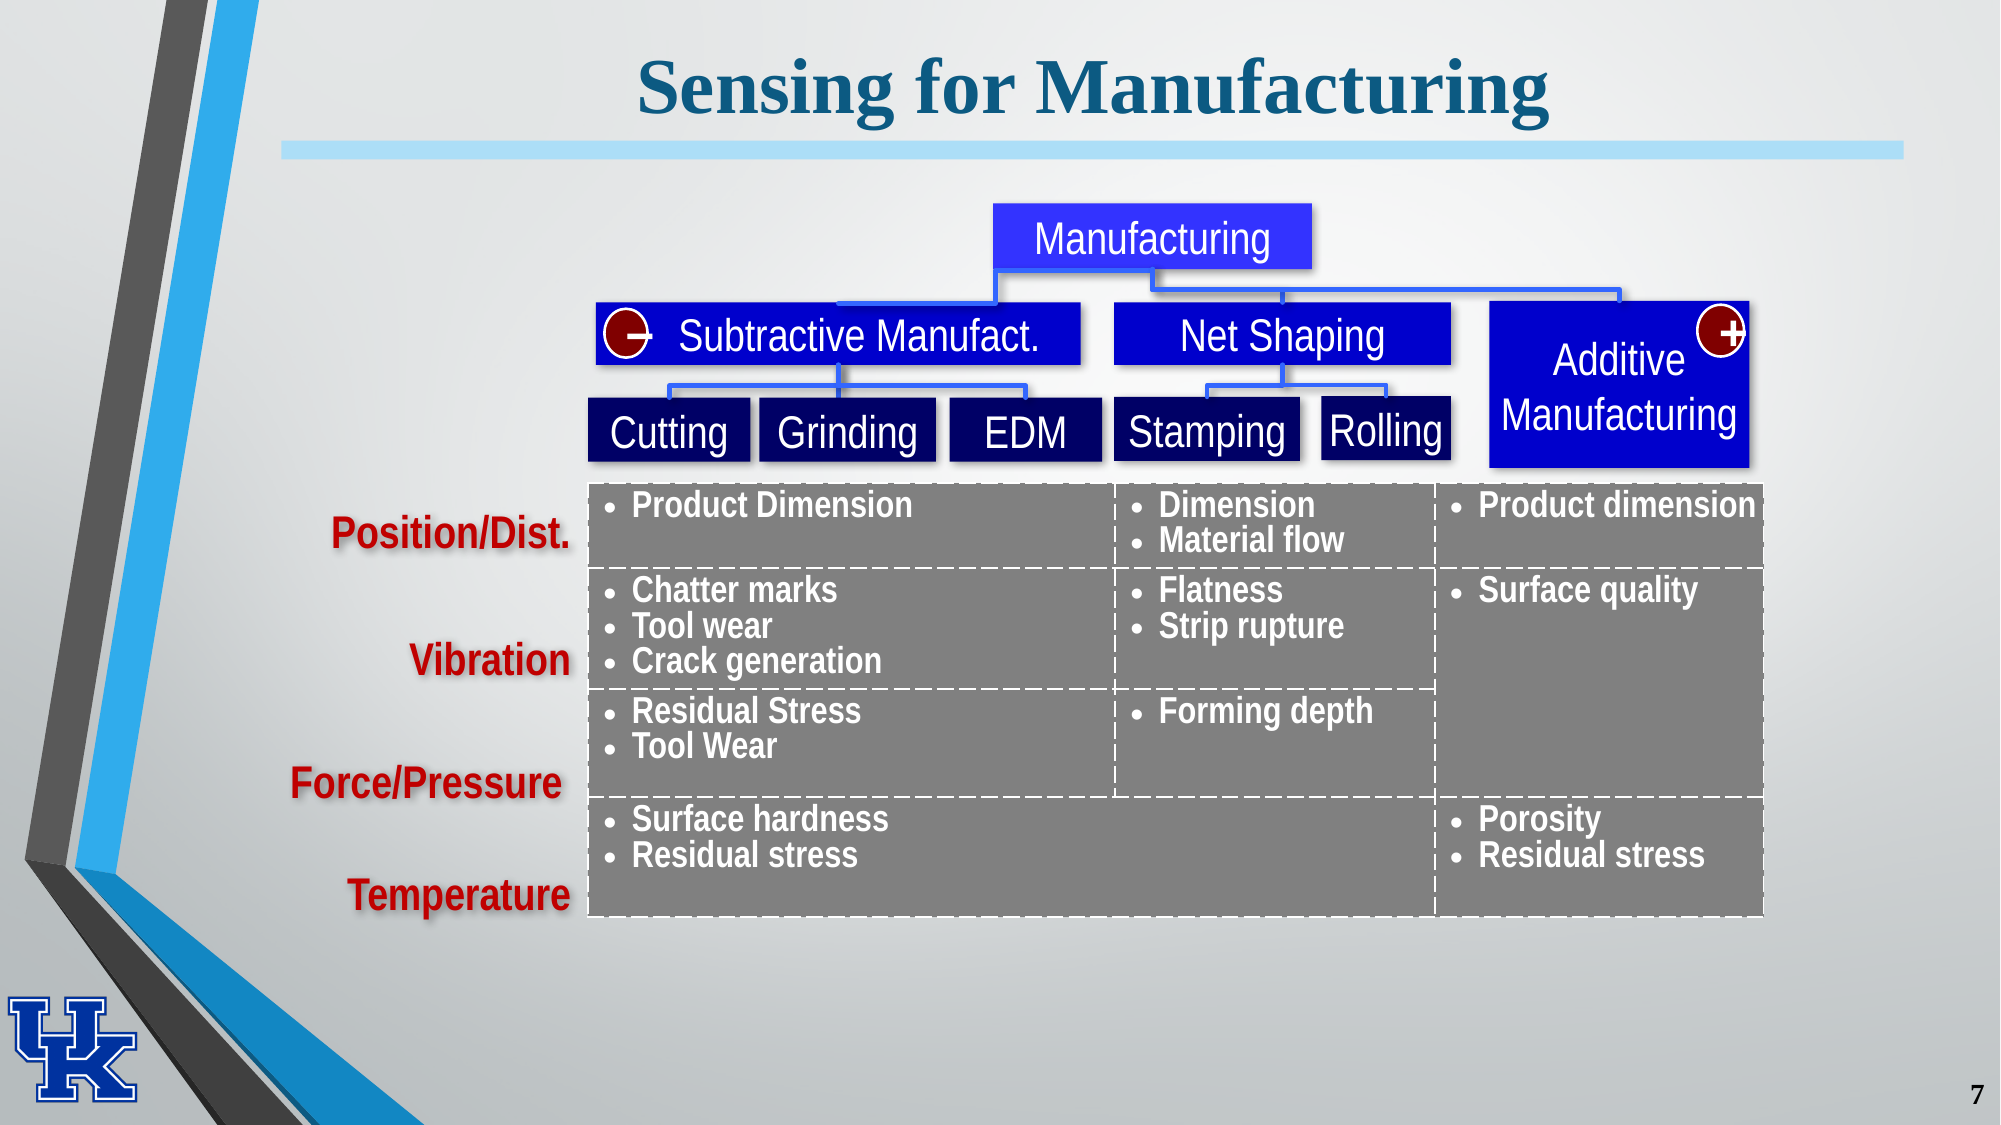

# Sensing for Manufacturing
Manufacturing
Additive Manufacturing
    Subtractive Manufact.
Net Shaping
+
−
Rolling
Stamping
Cutting
Grinding
EDM
| Product Dimension | Dimension Material flow | Product dimension |
| --- | --- | --- |
| Chatter marks Tool wear Crack generation | Flatness Strip rupture | Surface quality |
| Residual Stress Tool Wear | Forming depth |  |
| Surface hardness Residual stress |  | Porosity Residual stress |
Position/Dist.
Vibration
Force/Pressure
Temperature
7